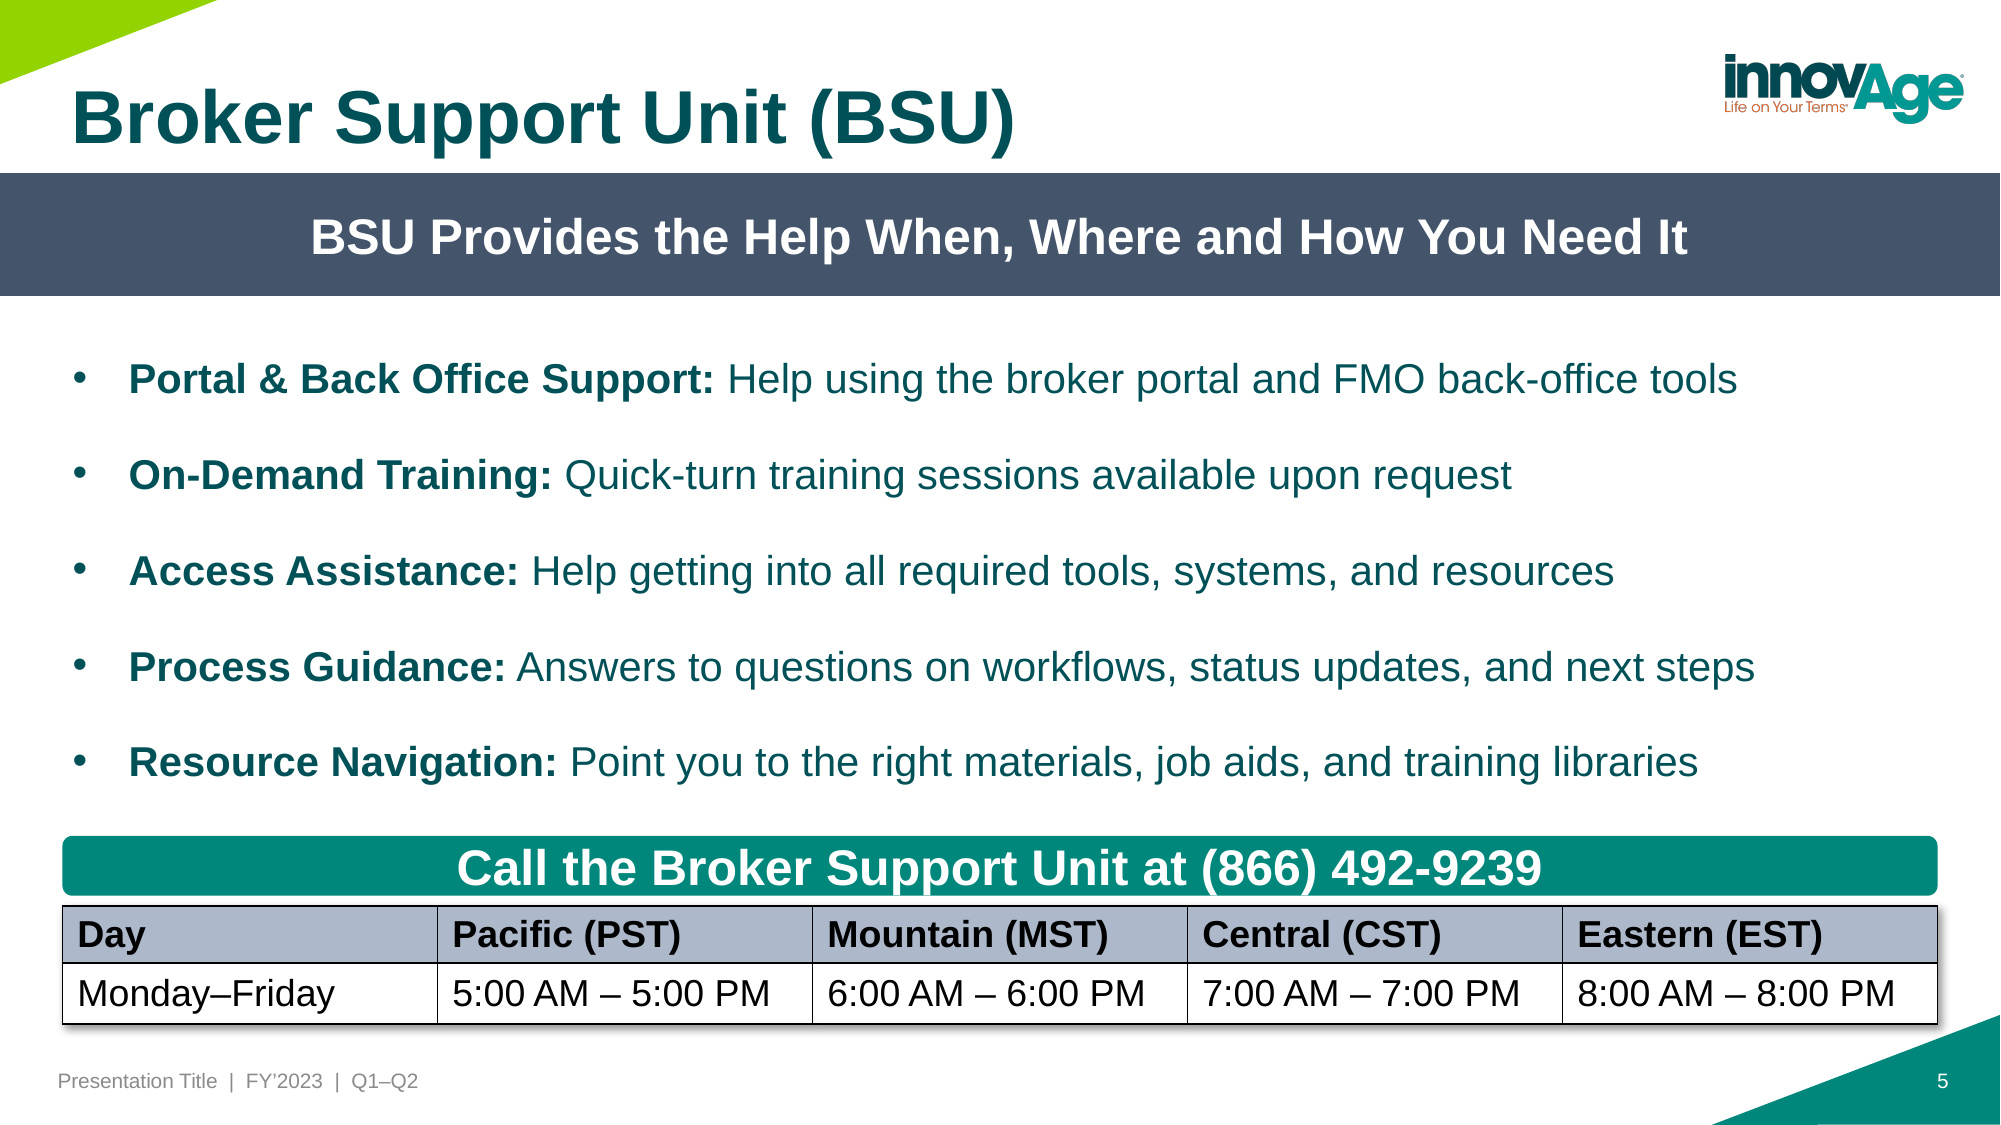

# Broker Support Unit (BSU)
BSU Provides the Help When, Where and How You Need It
Portal & Back Office Support: Help using the broker portal and FMO back-office tools
On-Demand Training: Quick-turn training sessions available upon request
Access Assistance: Help getting into all required tools, systems, and resources
Process Guidance: Answers to questions on workflows, status updates, and next steps
Resource Navigation: Point you to the right materials, job aids, and training libraries
Call the Broker Support Unit at (866) 492-9239
| Day | Pacific (PST) | Mountain (MST) | Central (CST) | Eastern (EST) |
| --- | --- | --- | --- | --- |
| Monday–Friday | 5:00 AM – 5:00 PM | 6:00 AM – 6:00 PM | 7:00 AM – 7:00 PM | 8:00 AM – 8:00 PM |
5